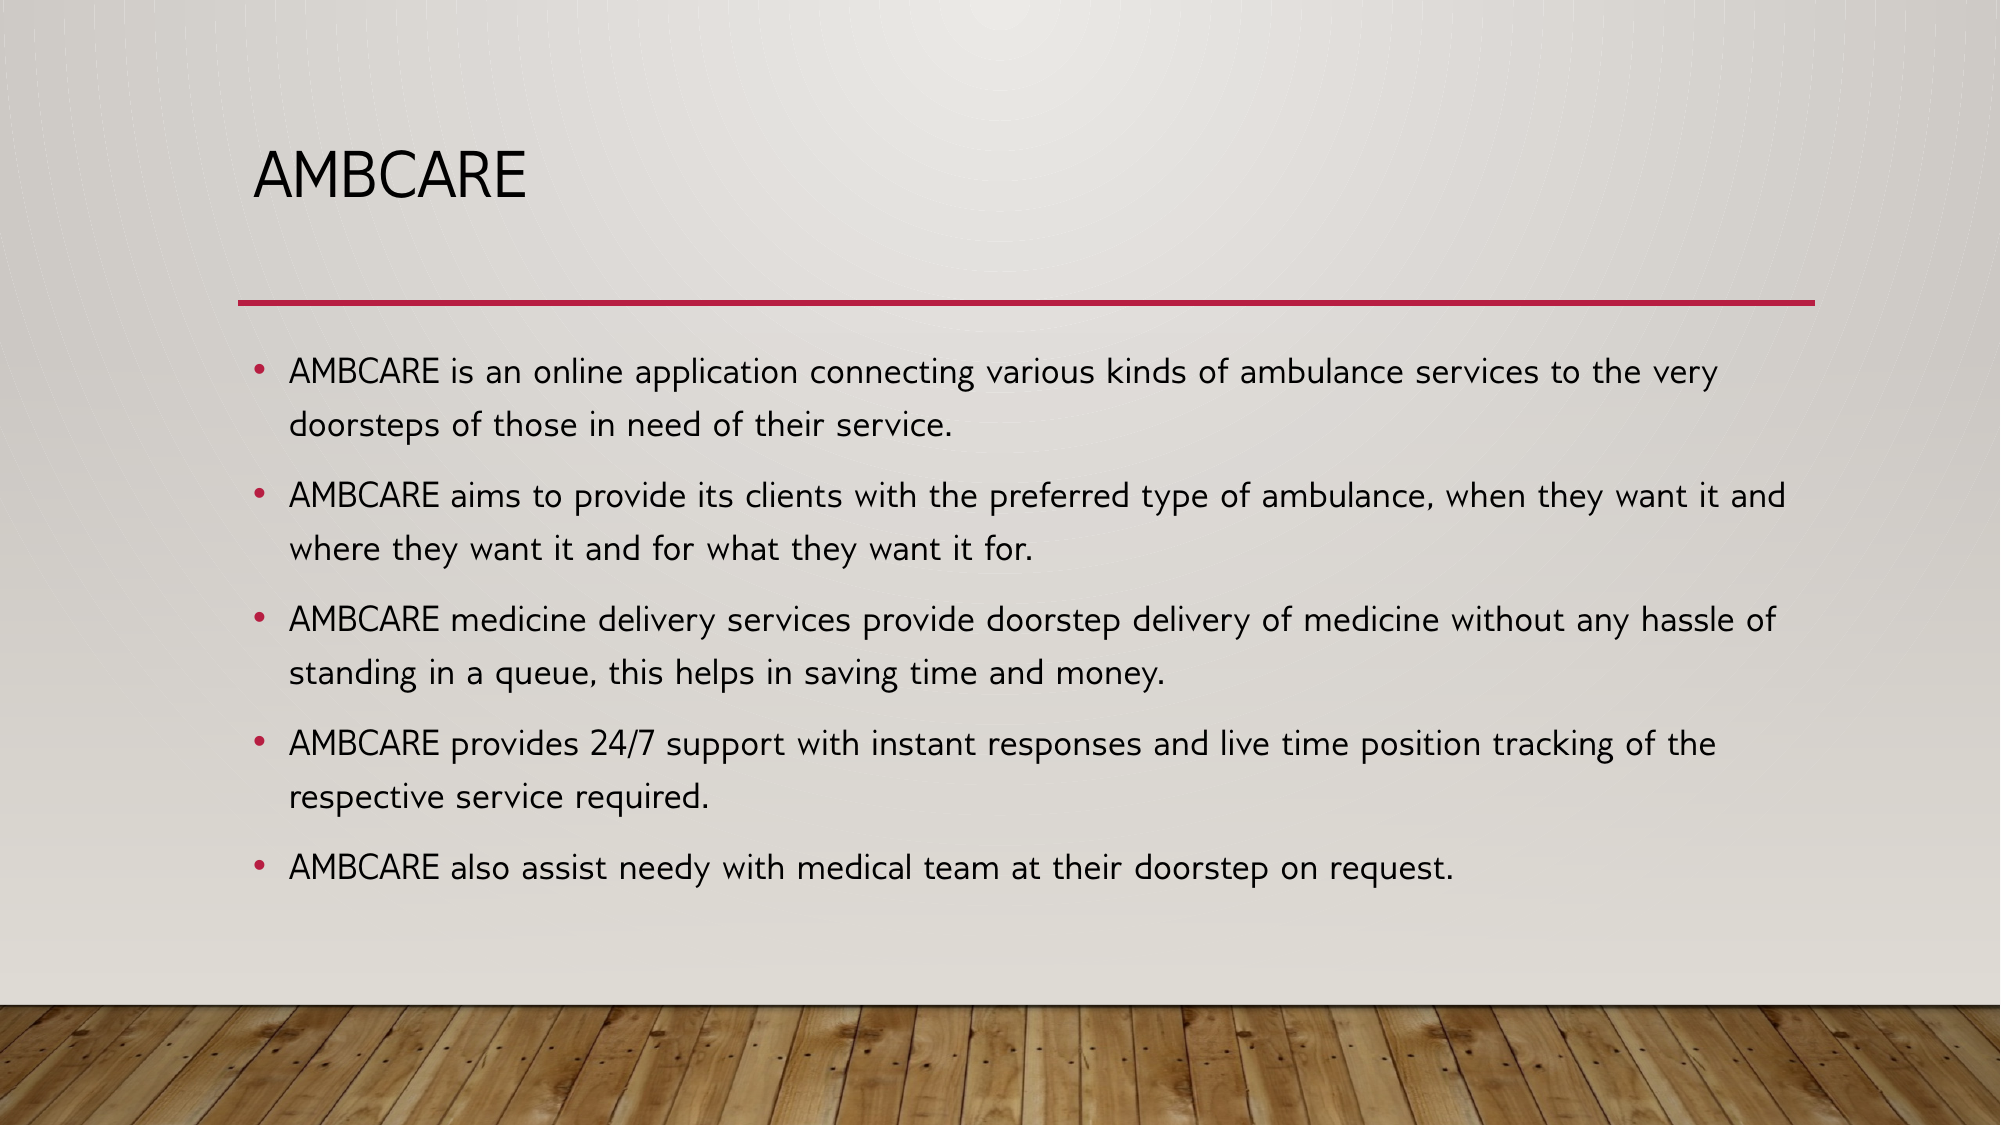

# AMBCARE
AMBCARE is an online application connecting various kinds of ambulance services to the very doorsteps of those in need of their service.
AMBCARE aims to provide its clients with the preferred type of ambulance, when they want it and where they want it and for what they want it for.
AMBCARE medicine delivery services provide doorstep delivery of medicine without any hassle of standing in a queue, this helps in saving time and money.
AMBCARE provides 24/7 support with instant responses and live time position tracking of the respective service required.
AMBCARE also assist needy with medical team at their doorstep on request.